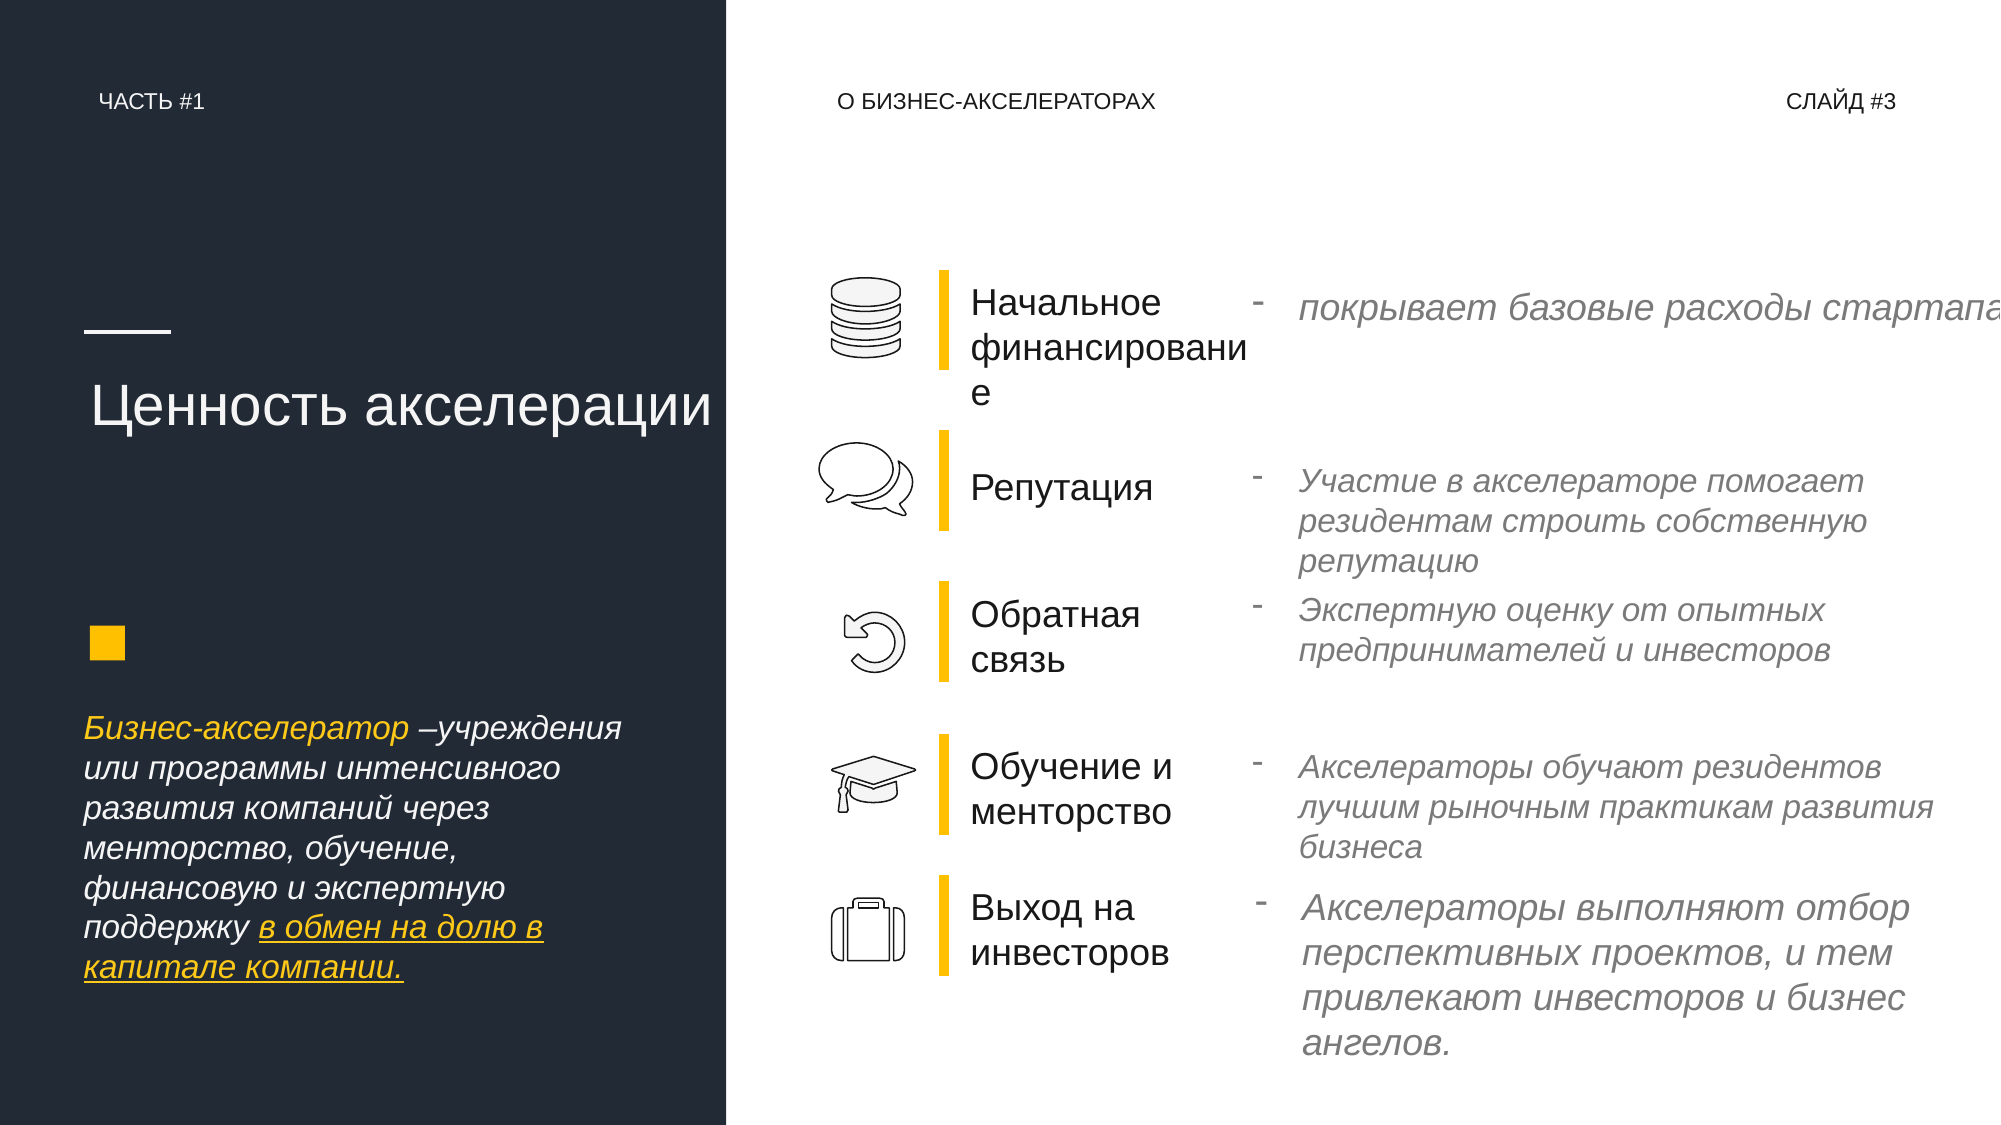

О бизнес-акселераторах
Слайд #3
Часть #1

Начальное финансирование
покрывает базовые расходы стартапа
Ценность акселерации

Участие в акселераторе помогает резидентам строить собственную репутацию
Репутация
Экспертную оценку от опытных предпринимателей и инвесторов
Обратная связь

Бизнес-акселератор –учреждения или программы интенсивного развития компаний через менторство, обучение, финансовую и экспертную поддержку в обмен на долю в капитале компании.
Обучение и менторство
Акселераторы обучают резидентов лучшим рыночным практикам развития бизнеса

Выход на инвесторов
Акселераторы выполняют отбор перспективных проектов, и тем привлекают инвесторов и бизнес ангелов.